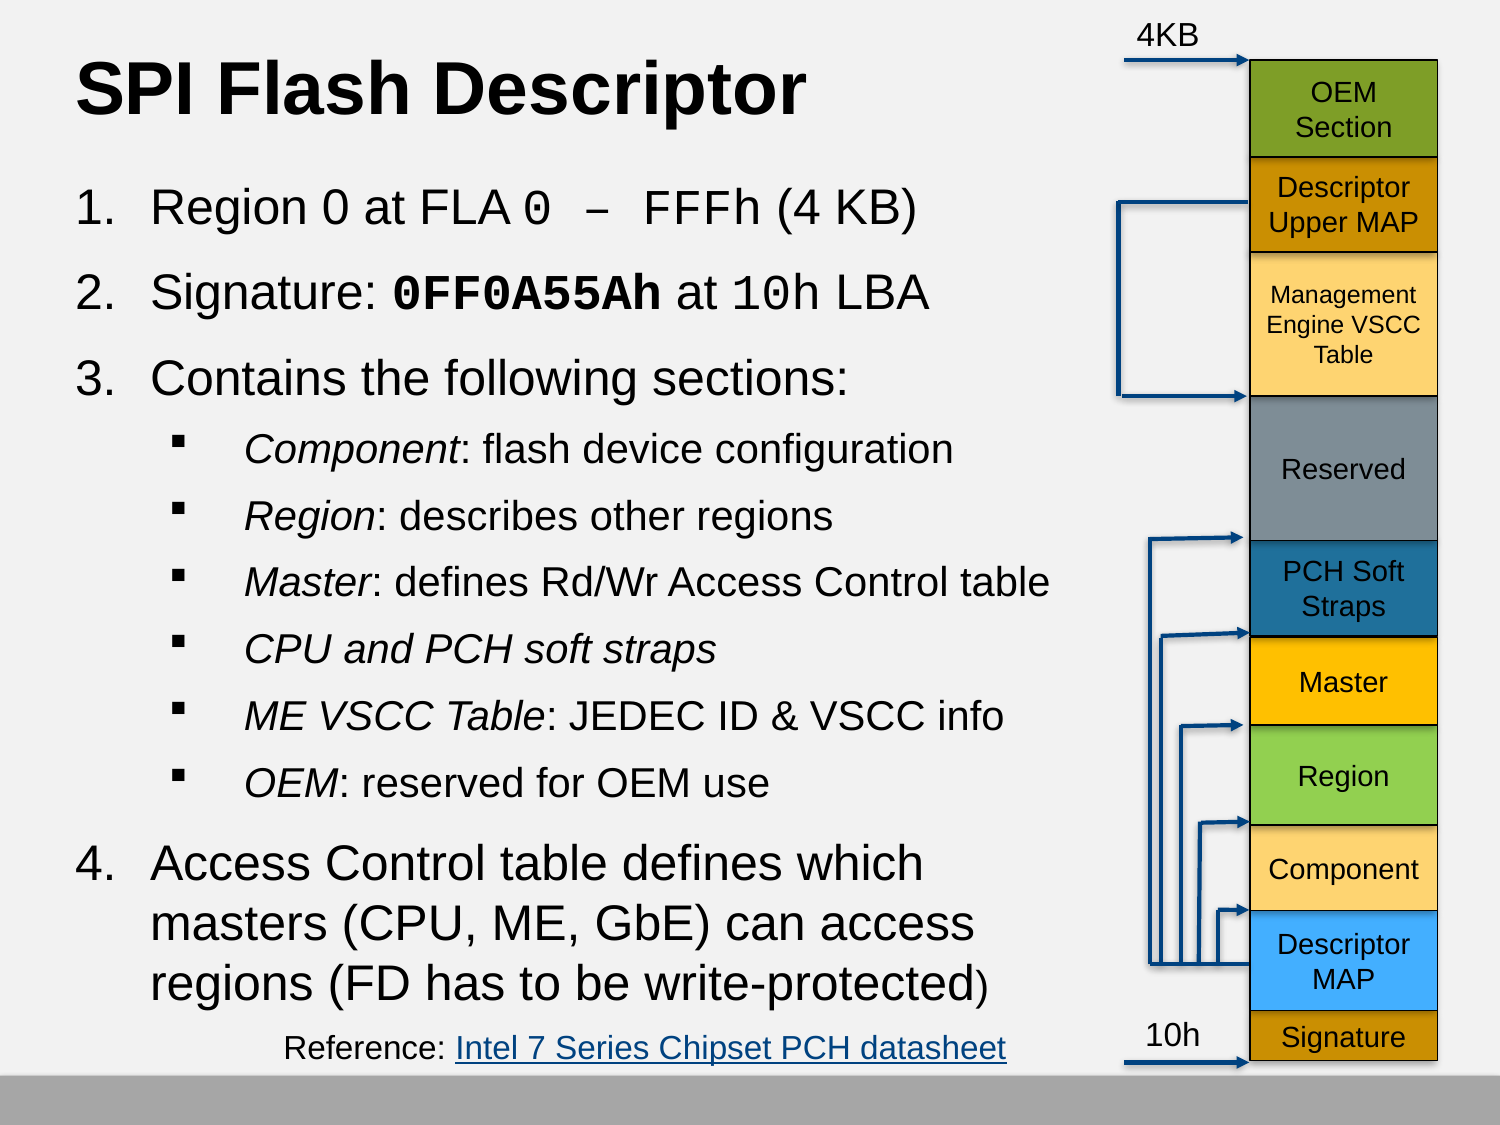

4KB
# SPI Flash Descriptor
OEM Section
Descriptor Upper MAP
Region 0 at FLA 0 – FFFh (4 KB)
Signature: 0FF0A55Ah at 10h LBA
Contains the following sections:
Component: flash device configuration
Region: describes other regions
Master: defines Rd/Wr Access Control table
CPU and PCH soft straps
ME VSCC Table: JEDEC ID & VSCC info
OEM: reserved for OEM use
Access Control table defines which masters (CPU, ME, GbE) can access regions (FD has to be write-protected)

Management Engine VSCC Table
Reserved
PCH Soft Straps
Master
Region
Component
Descriptor MAP
10h
Signature
Reference: Intel 7 Series Chipset PCH datasheet